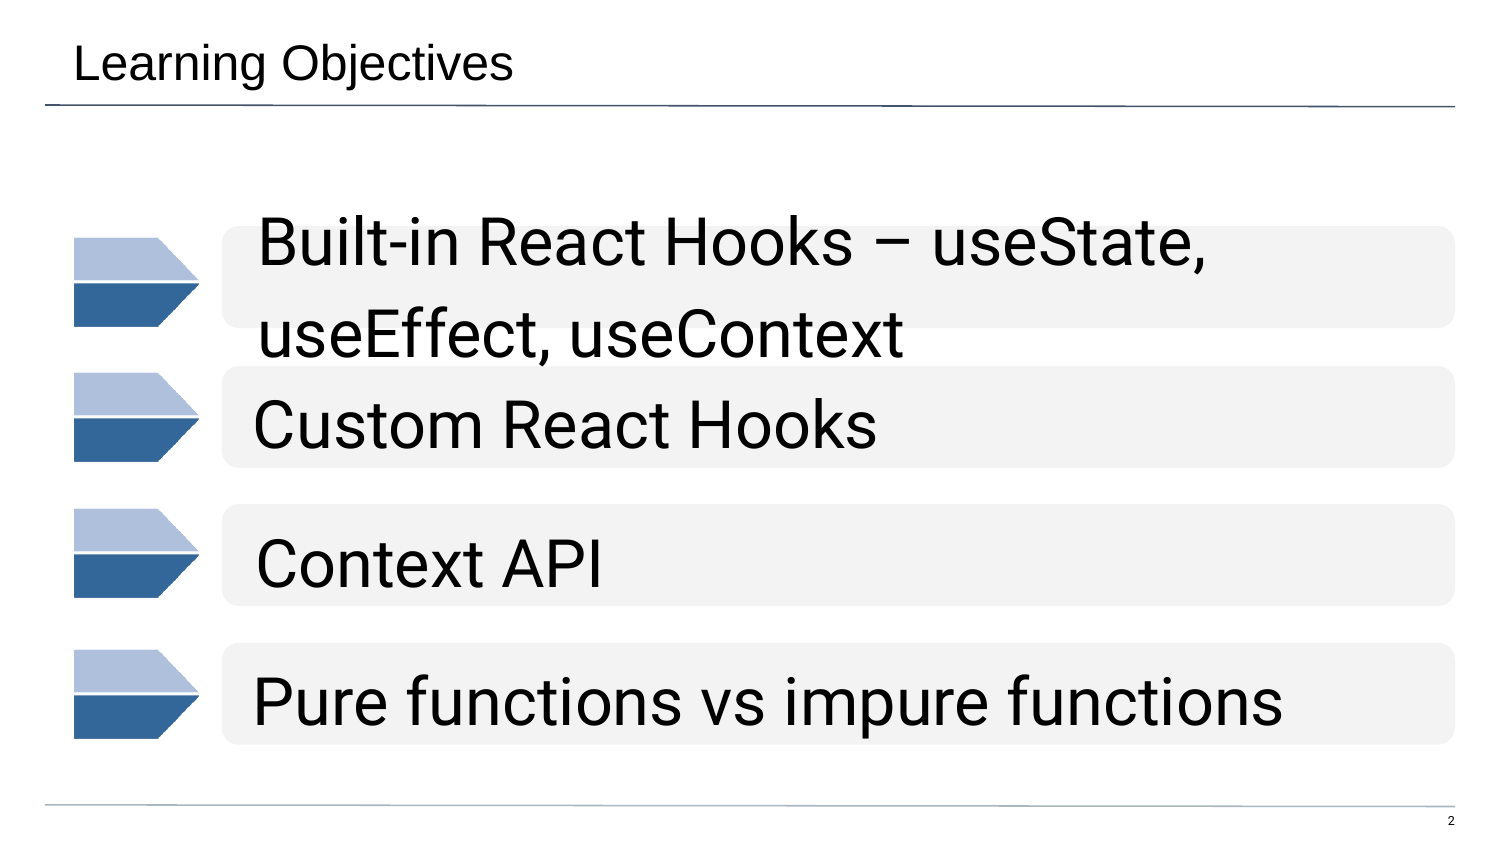

# Learning Objectives

Built-in React Hooks – useState, useEffect, useContext
Custom React Hooks
Context API
Pure functions vs impure functions